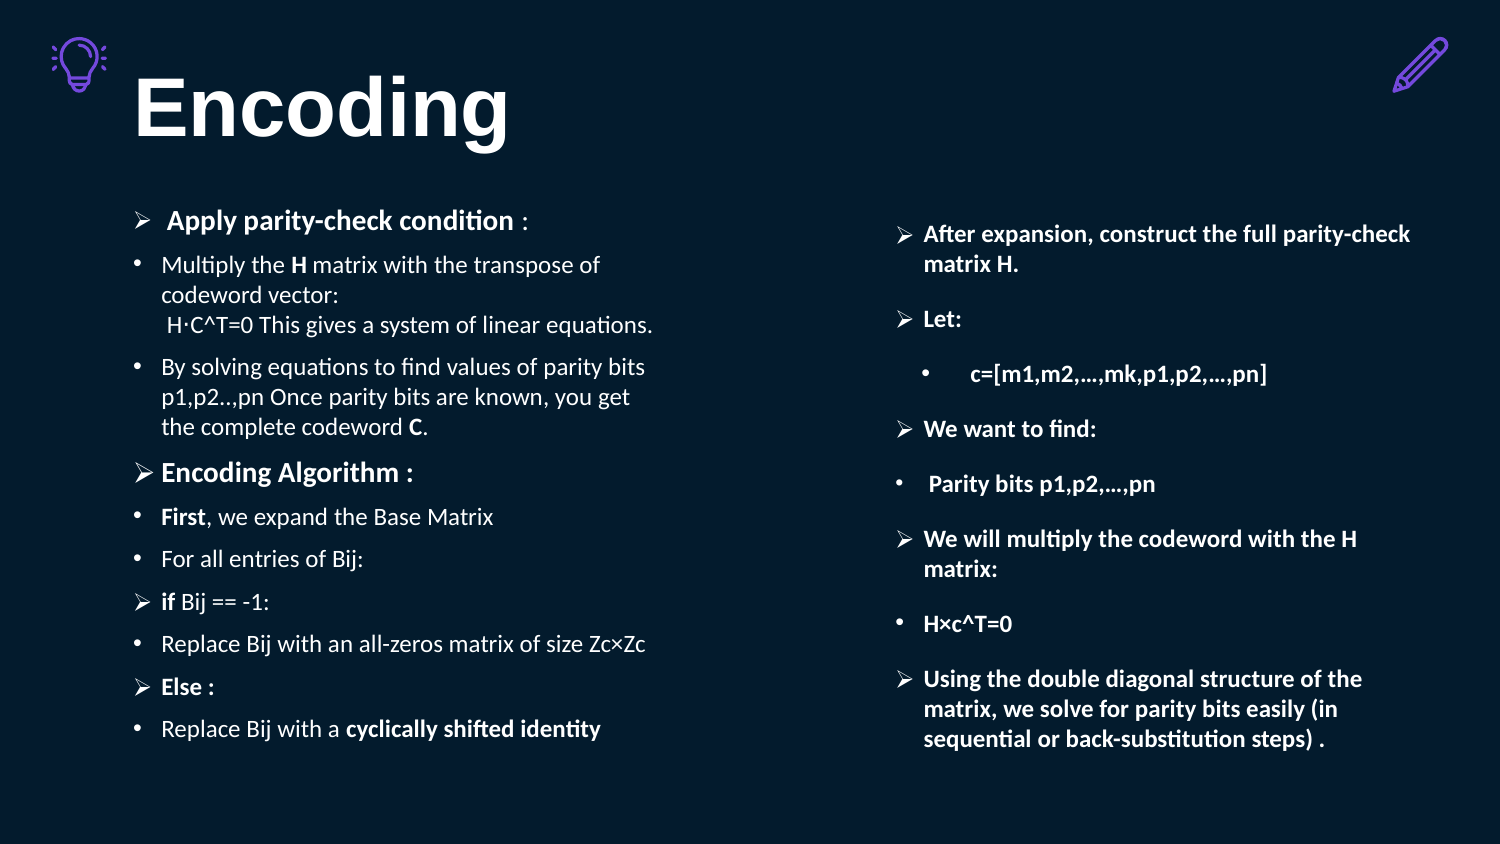

# Encoding
 Apply parity-check condition :
Multiply the H matrix with the transpose of codeword vector:
 H⋅C^T=0 This gives a system of linear equations.
By solving equations to find values of parity bits p1,p2..,pn Once parity bits are known, you get the complete codeword C.
Encoding Algorithm :
First, we expand the Base Matrix
For all entries of Bij:
if Bij == -1:
Replace Bij with an all-zeros matrix of size Zc×Zc
Else :
Replace Bij with a cyclically shifted identity
After expansion, construct the full parity-check matrix H.
Let:
c=[m1,m2,…,mk,p1,p2,…,pn]
We want to find:
 Parity bits p1,p2,…,pn
We will multiply the codeword with the H matrix:
H×c^T=0
Using the double diagonal structure of the matrix, we solve for parity bits easily (in sequential or back-substitution steps) .